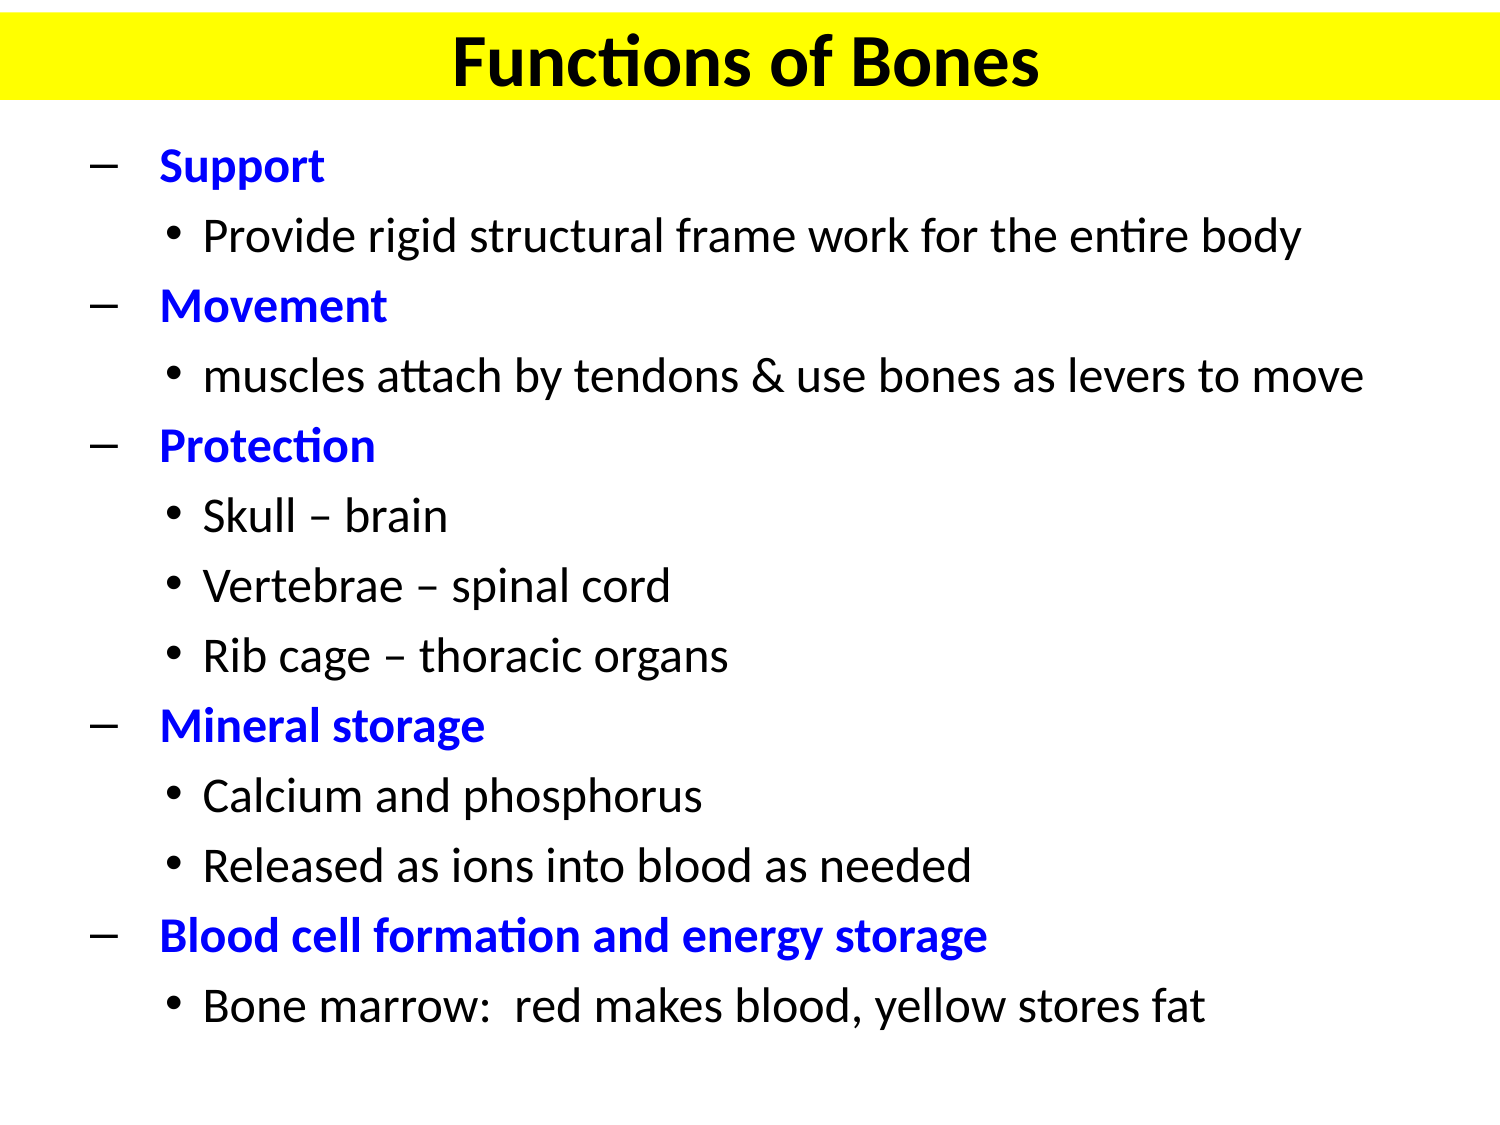

Functions of Bones
  Support
Provide rigid structural frame work for the entire body
  Movement
muscles attach by tendons & use bones as levers to move
  Protection
Skull – brain
Vertebrae – spinal cord
Rib cage – thoracic organs
  Mineral storage
Calcium and phosphorus
Released as ions into blood as needed
  Blood cell formation and energy storage
Bone marrow:  red makes blood, yellow stores fat